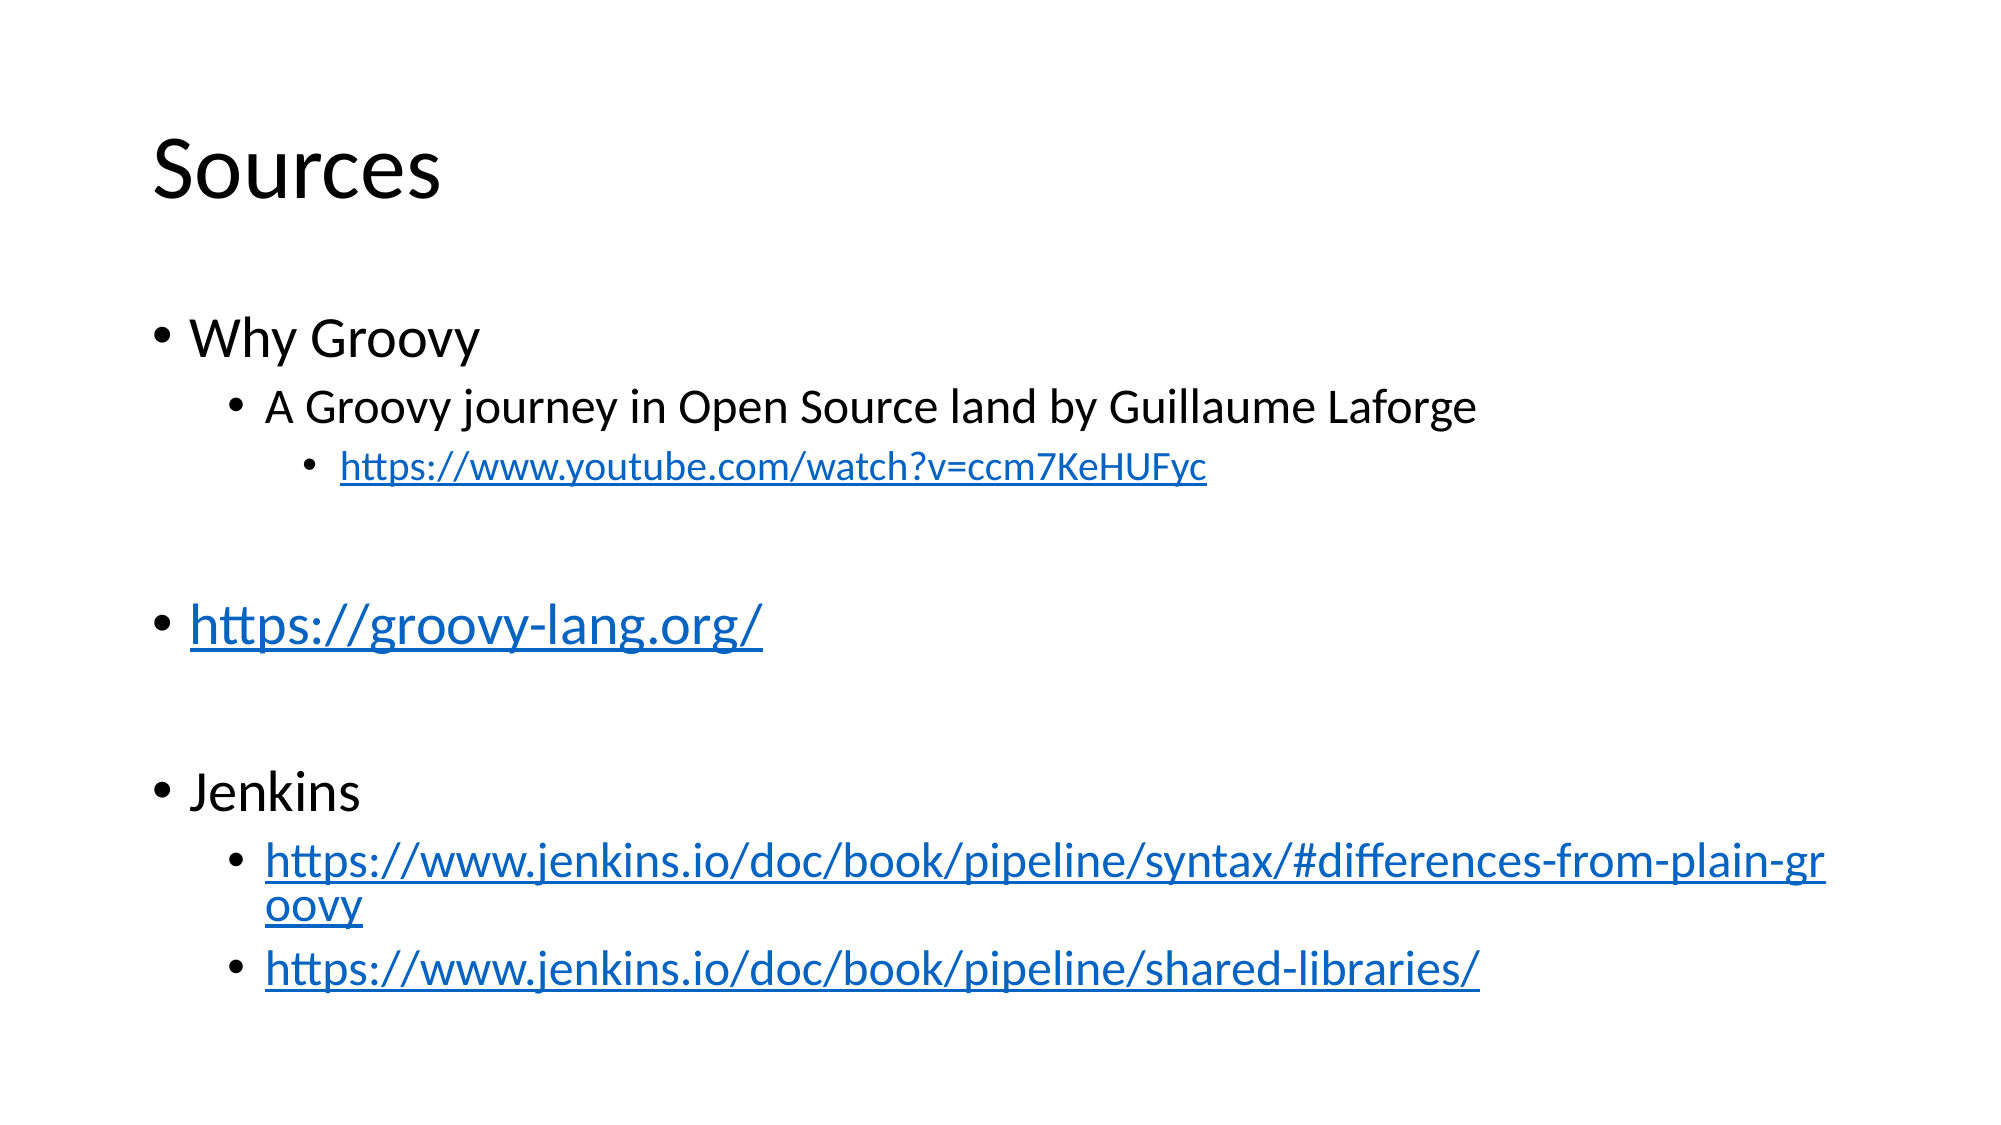

# Sources
Why Groovy
A Groovy journey in Open Source land by Guillaume Laforge
https://www.youtube.com/watch?v=ccm7KeHUFyc

https://groovy-lang.org/

Jenkins
https://www.jenkins.io/doc/book/pipeline/syntax/#differences-from-plain-groovy
https://www.jenkins.io/doc/book/pipeline/shared-libraries/